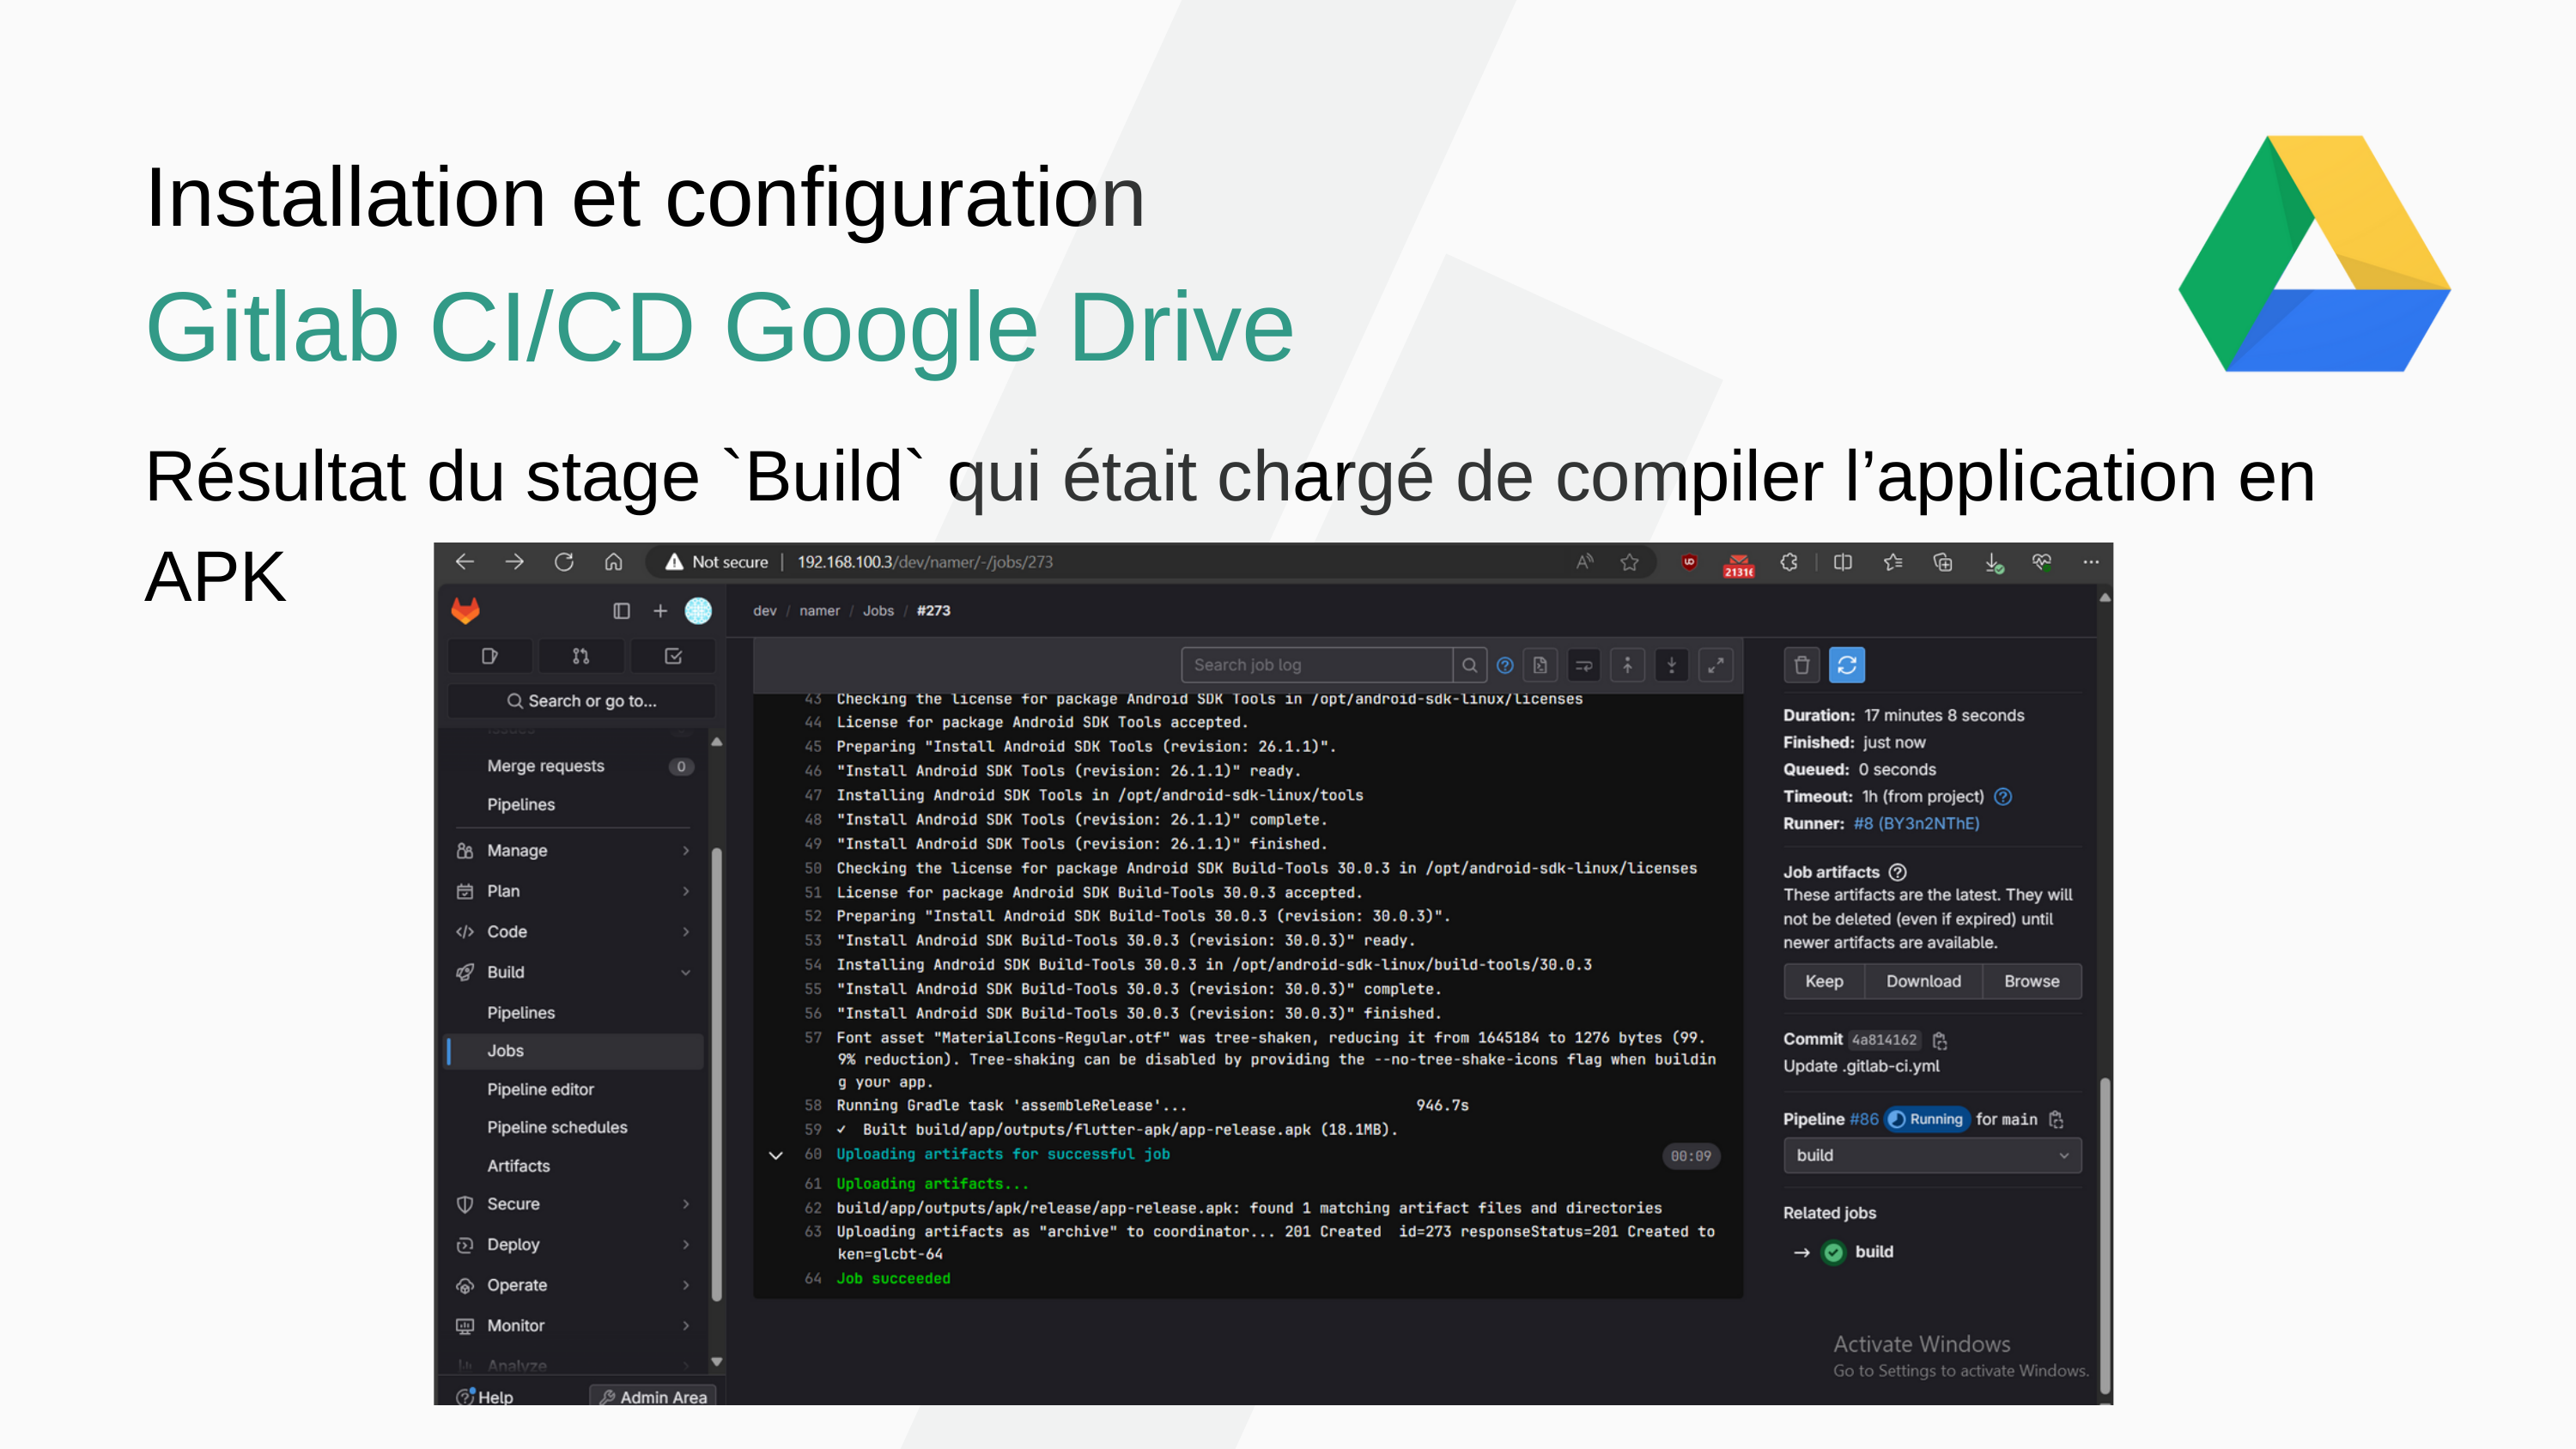

Installation et configuration
Gitlab CI/CD Google Drive

Résultat du stage `Build` qui était chargé de compiler l’application en APK